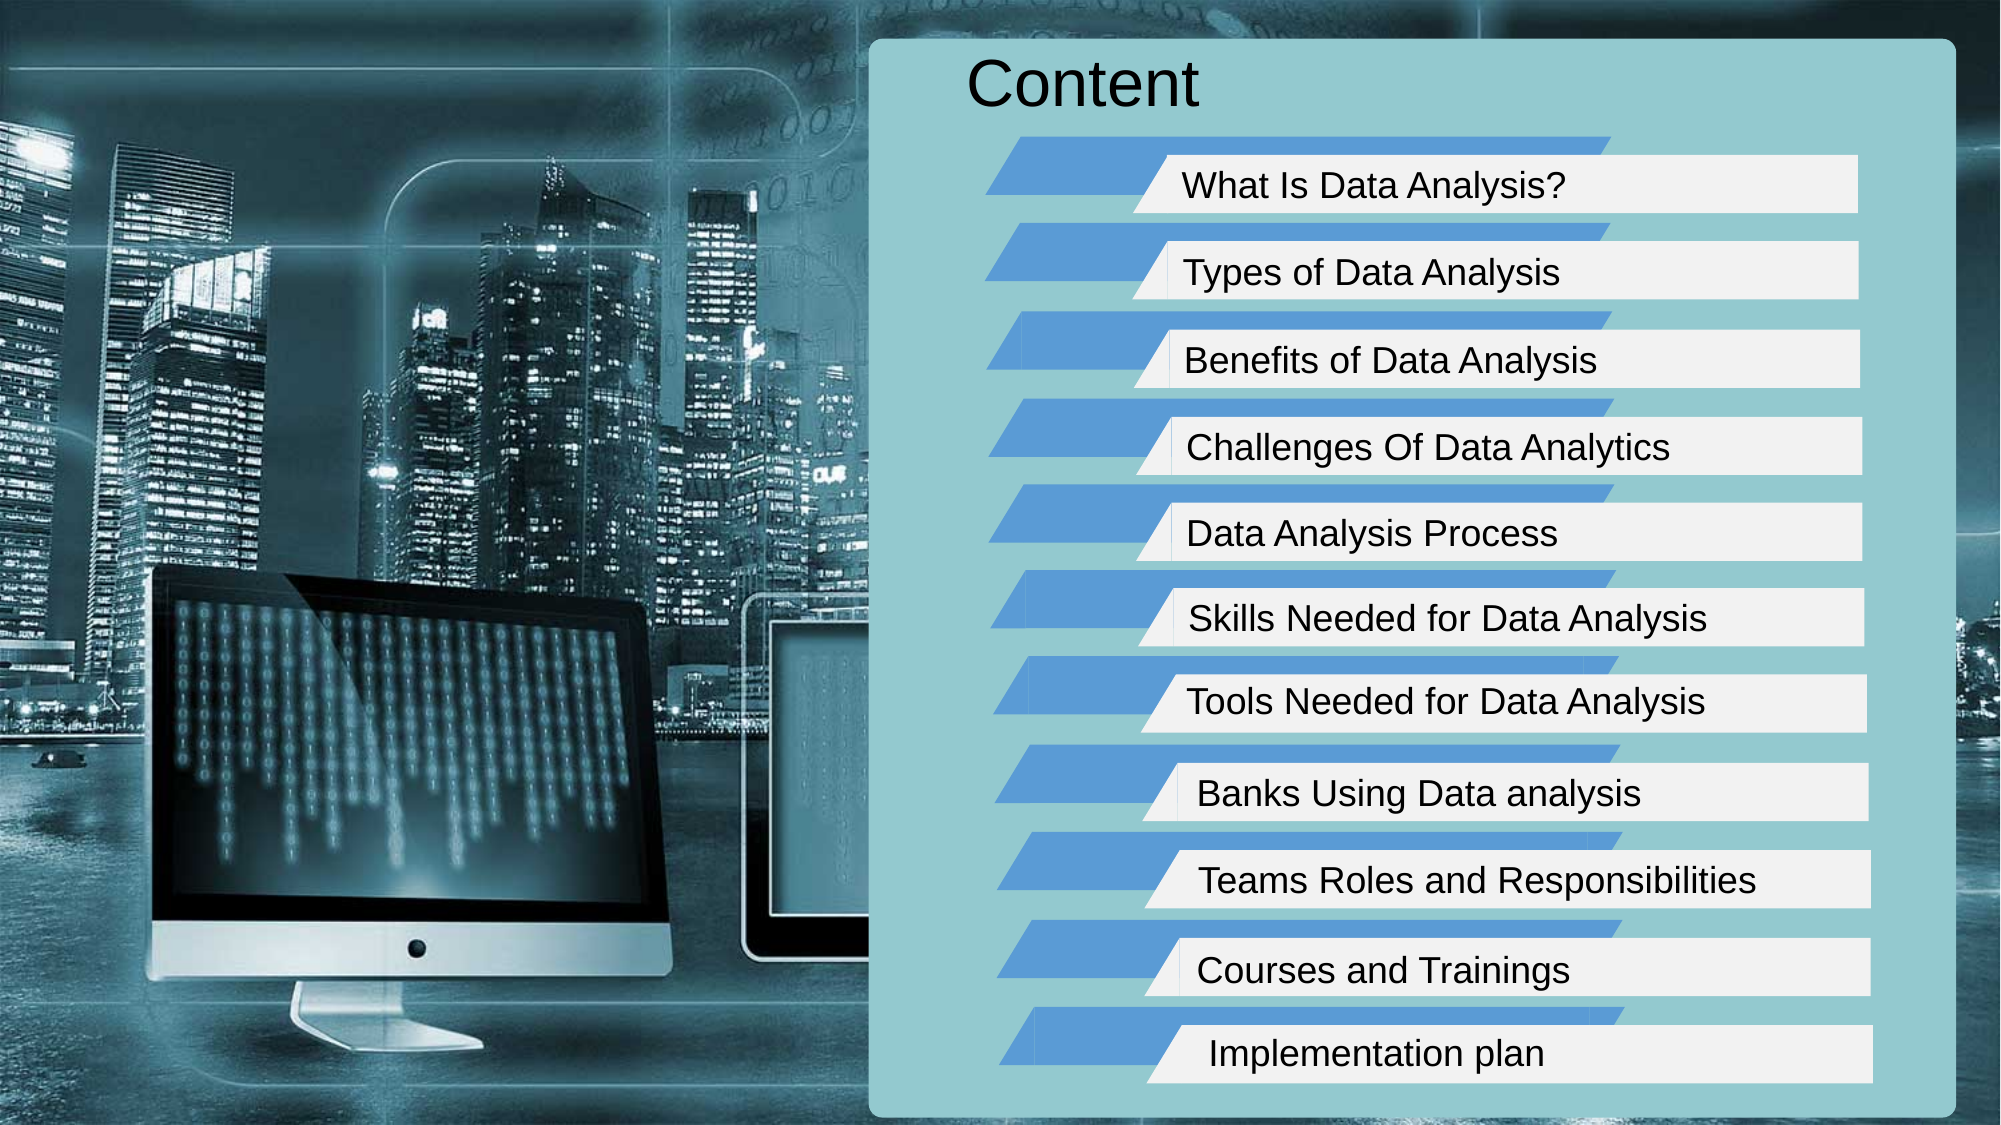

Content

What Is Data Analysis?

Types of Data Analysis

Benefits of Data Analysis

Challenges Of Data Analytics

Data Analysis Process

Skills Needed for Data Analysis

Tools Needed for Data Analysis

Banks Using Data analysis

Teams Roles and Responsibilities

Courses and Trainings

Implementation plan